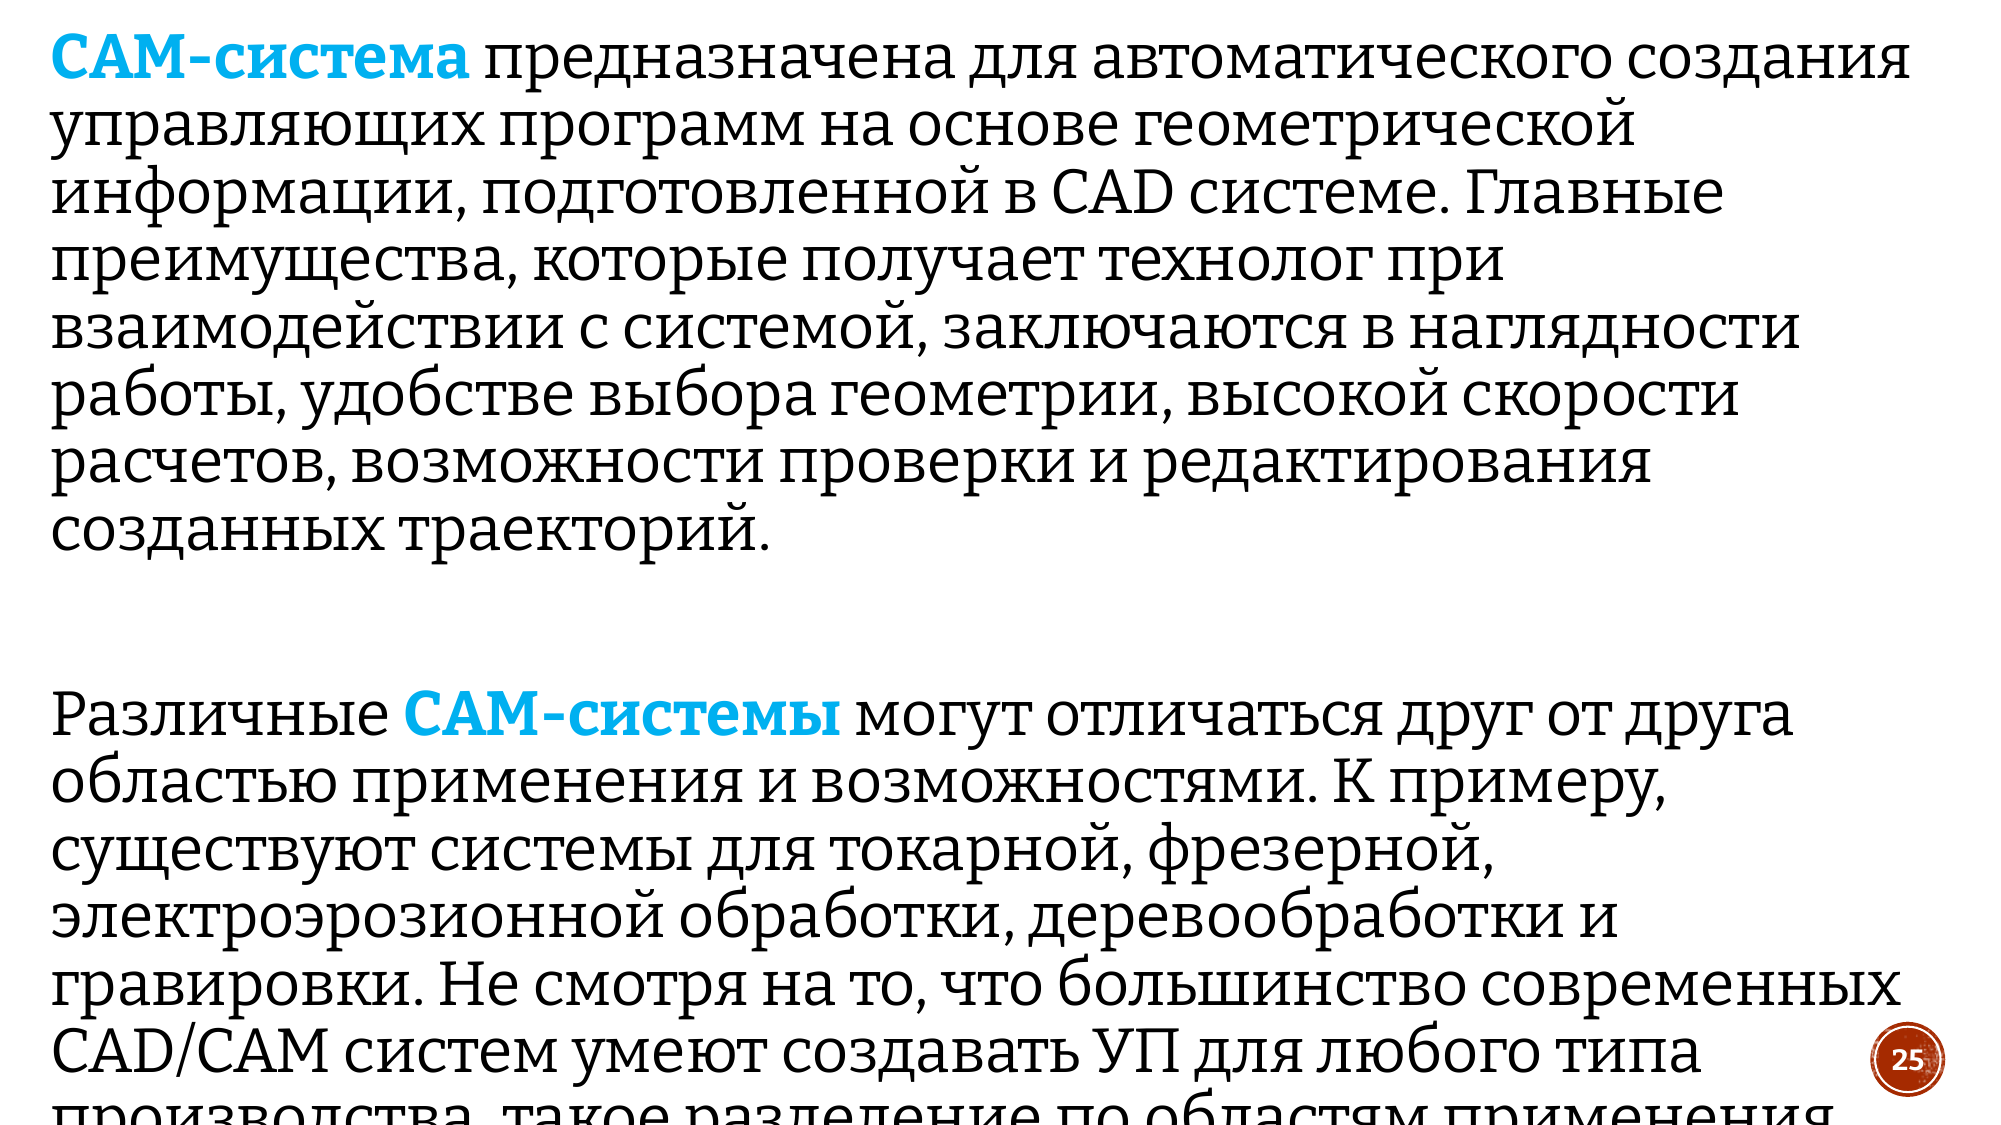

САМ-система предназначена для автоматического создания управляющих программ на основе геометрической информации, подготовленной в CAD системе. Главные преимущества, которые получает технолог при взаимодействии с системой, заключаются в наглядности работы, удобстве выбора геометрии, высокой скорости расчетов, возможности проверки и редактирования созданных траекторий.

Различные САМ-системы могут отличаться друг от друга областью применения и возможностями. К примеру, существуют системы для токарной, фрезерной, электроэрозионной обработки, деревообработки и гравировки. Не смотря на то, что большинство современных CAD/CAM систем умеют создавать УП для любого типа производства, такое разделение по областям применения остается актуальным.
25